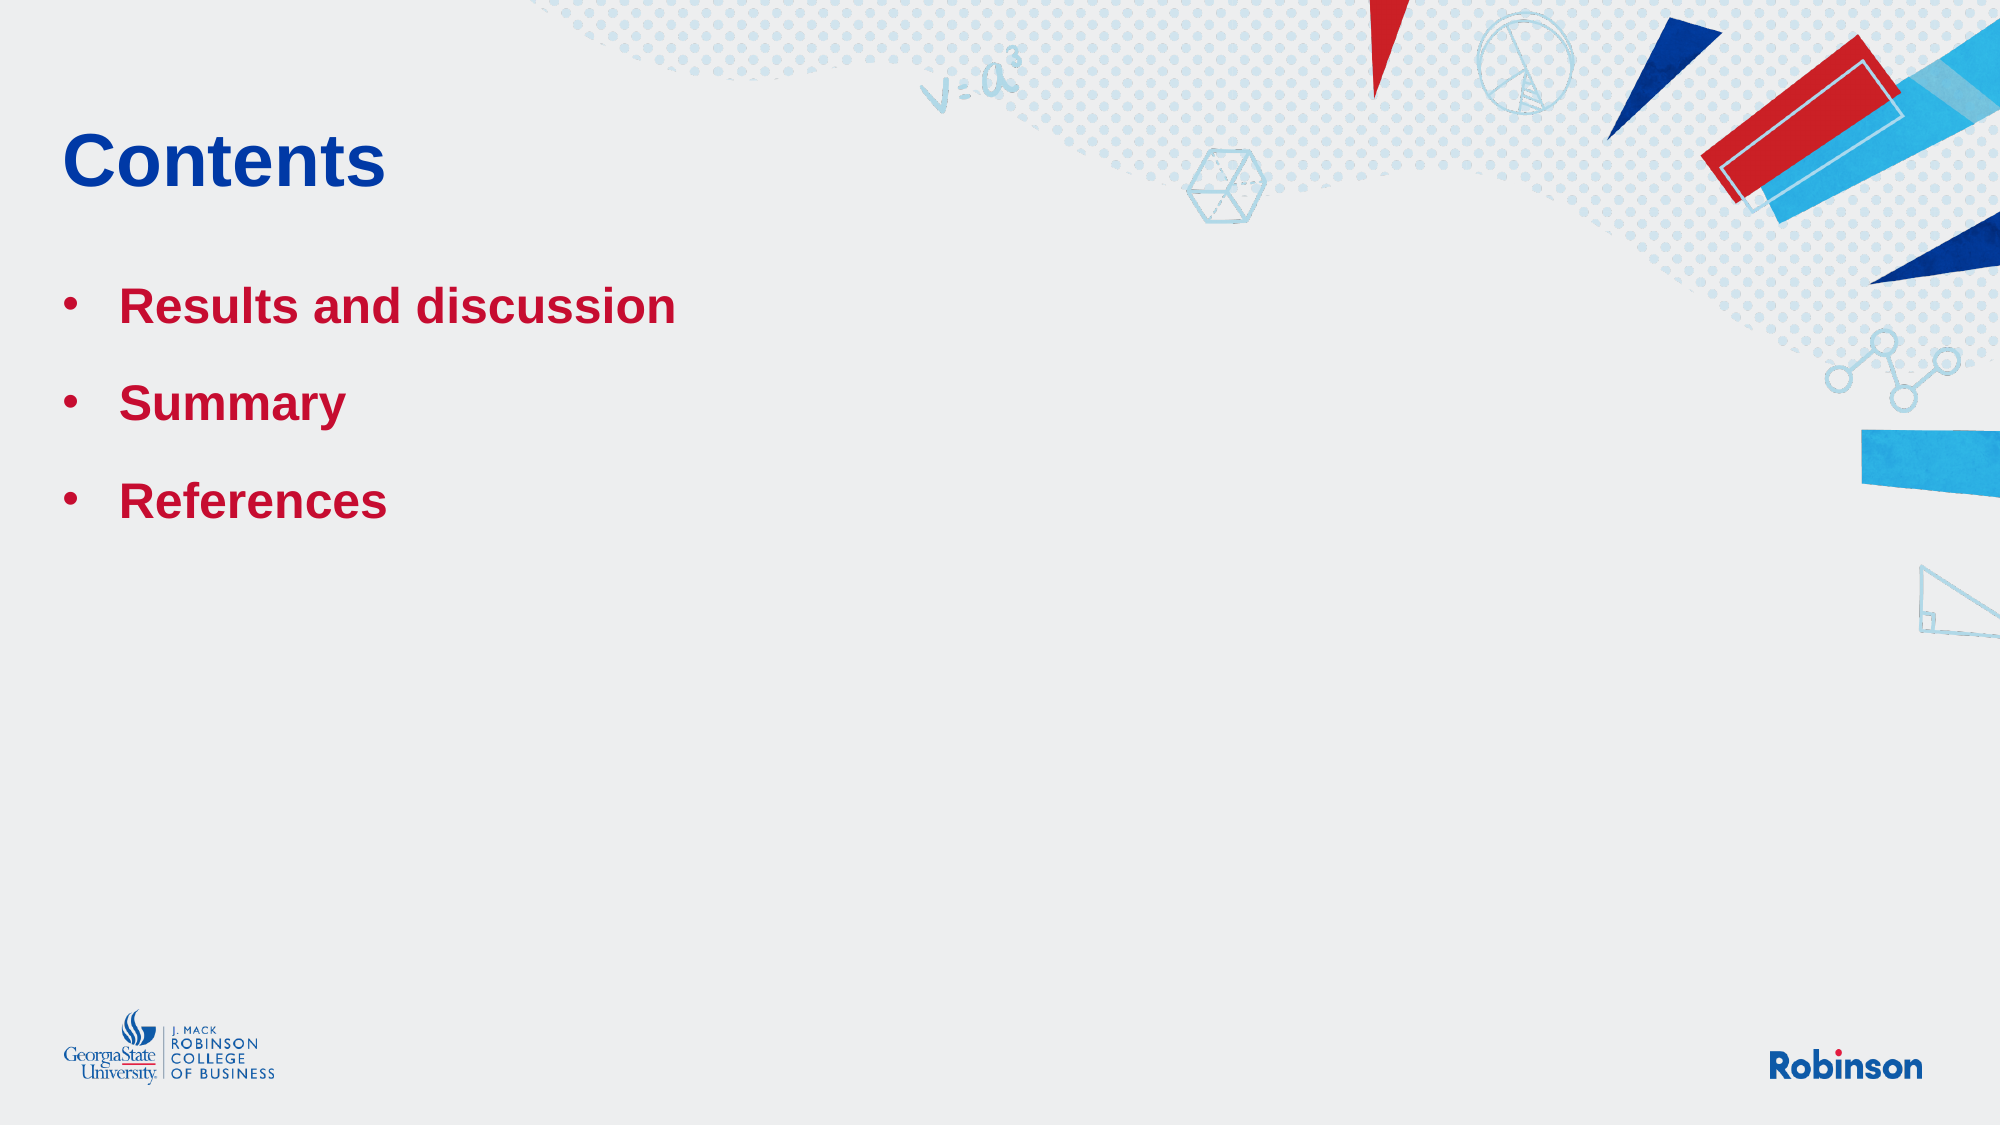

# Contents
Results and discussion
Summary
References